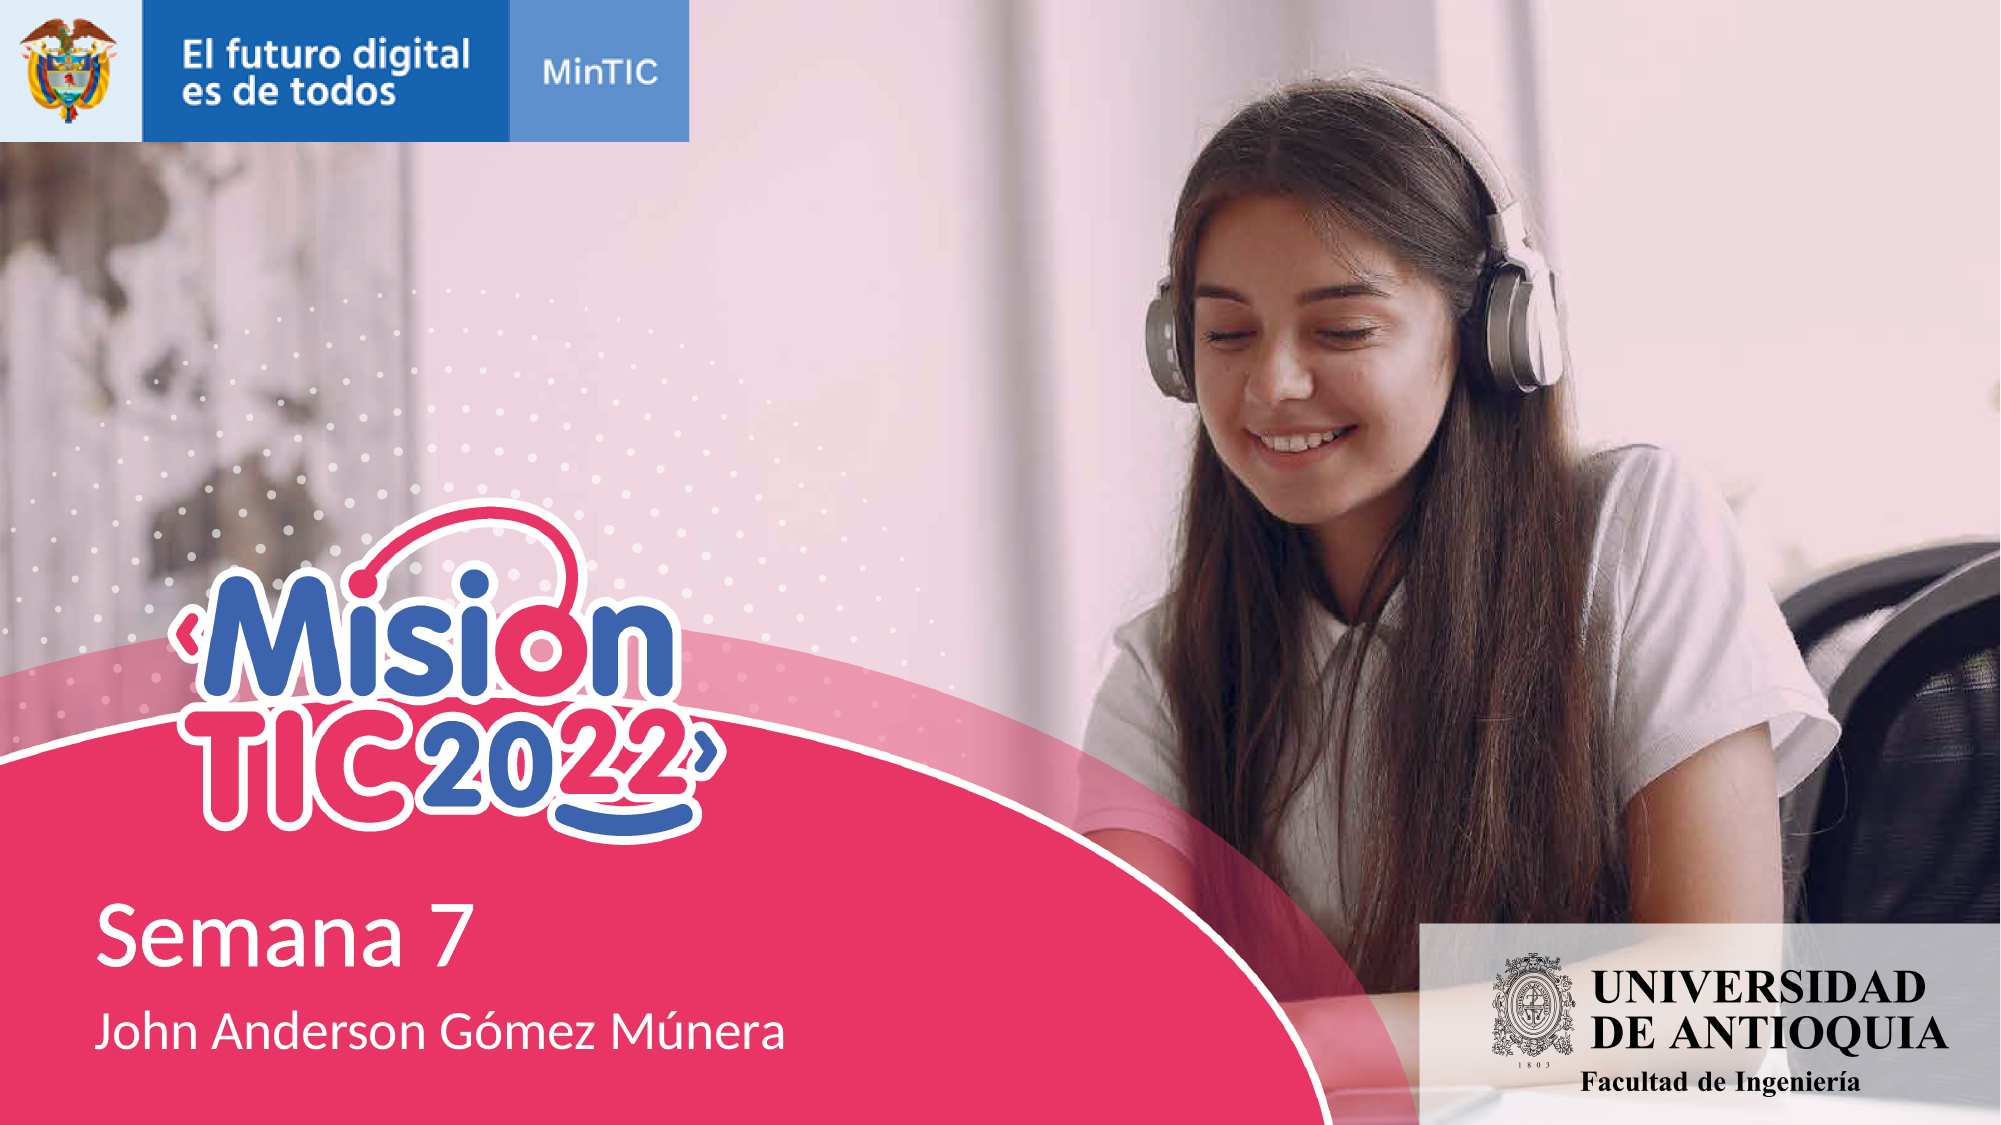

# Semana 7
John Anderson Gómez Múnera